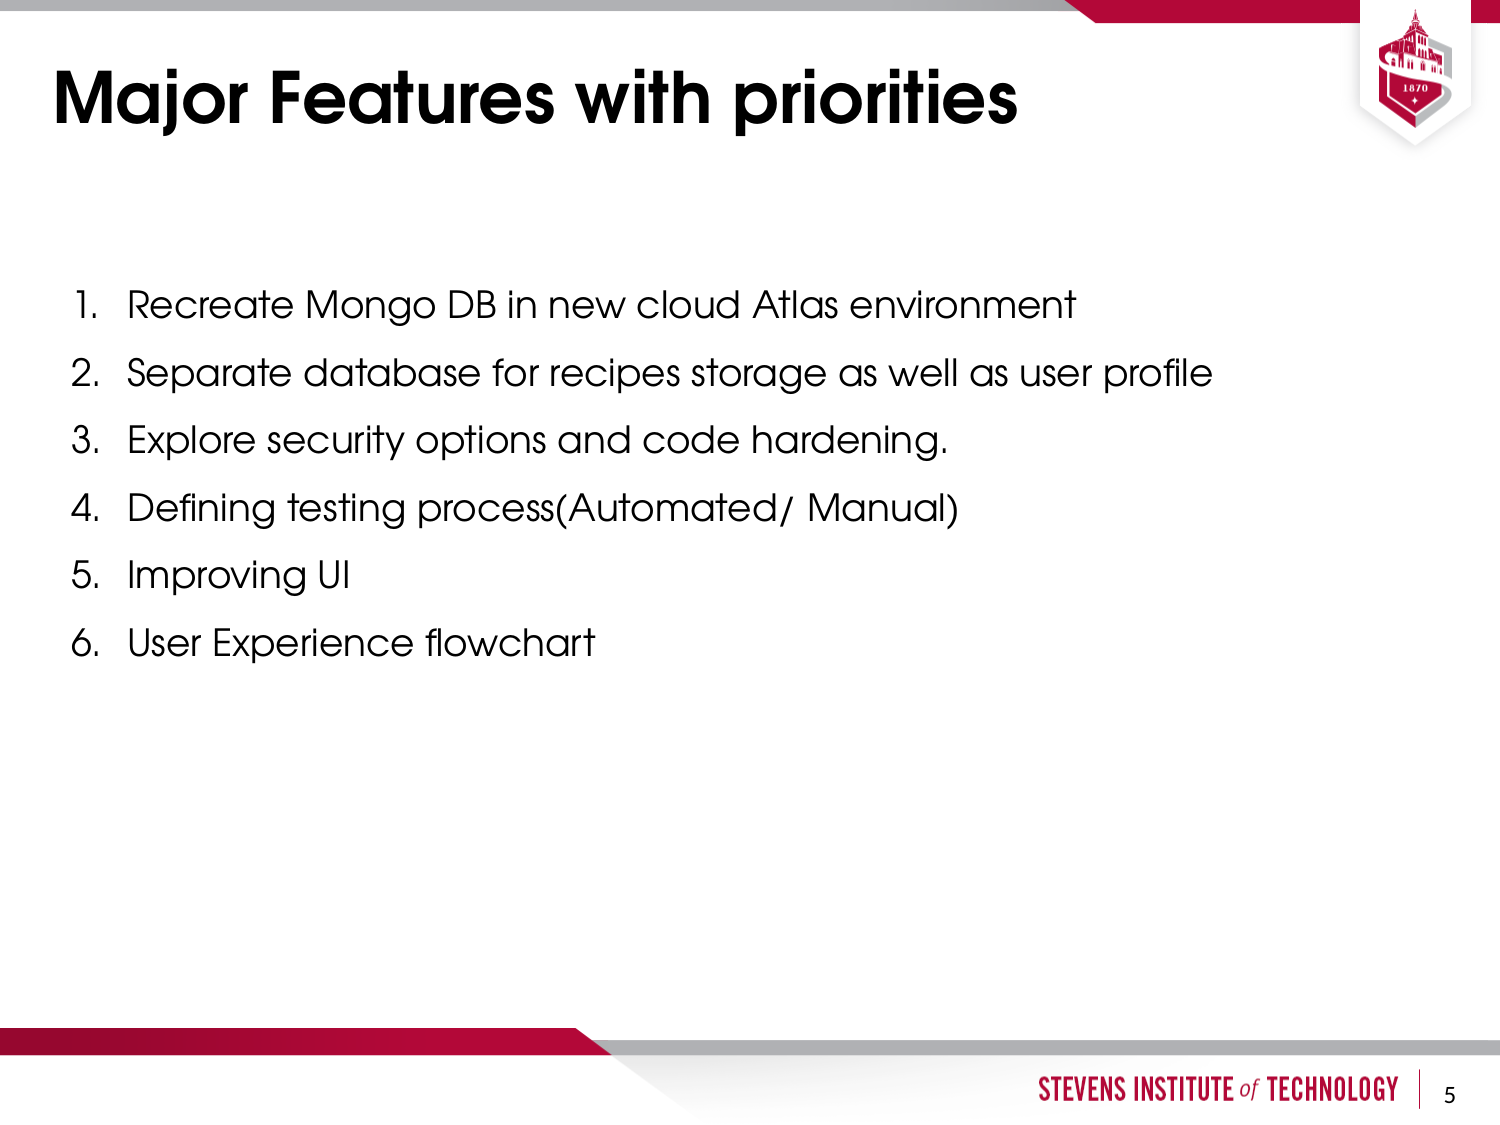

# Major Features with priorities
Recreate Mongo DB in new cloud Atlas environment
Separate database for recipes storage as well as user profile
Explore security options and code hardening.
Defining testing process(Automated/ Manual)
Improving UI
User Experience flowchart

5